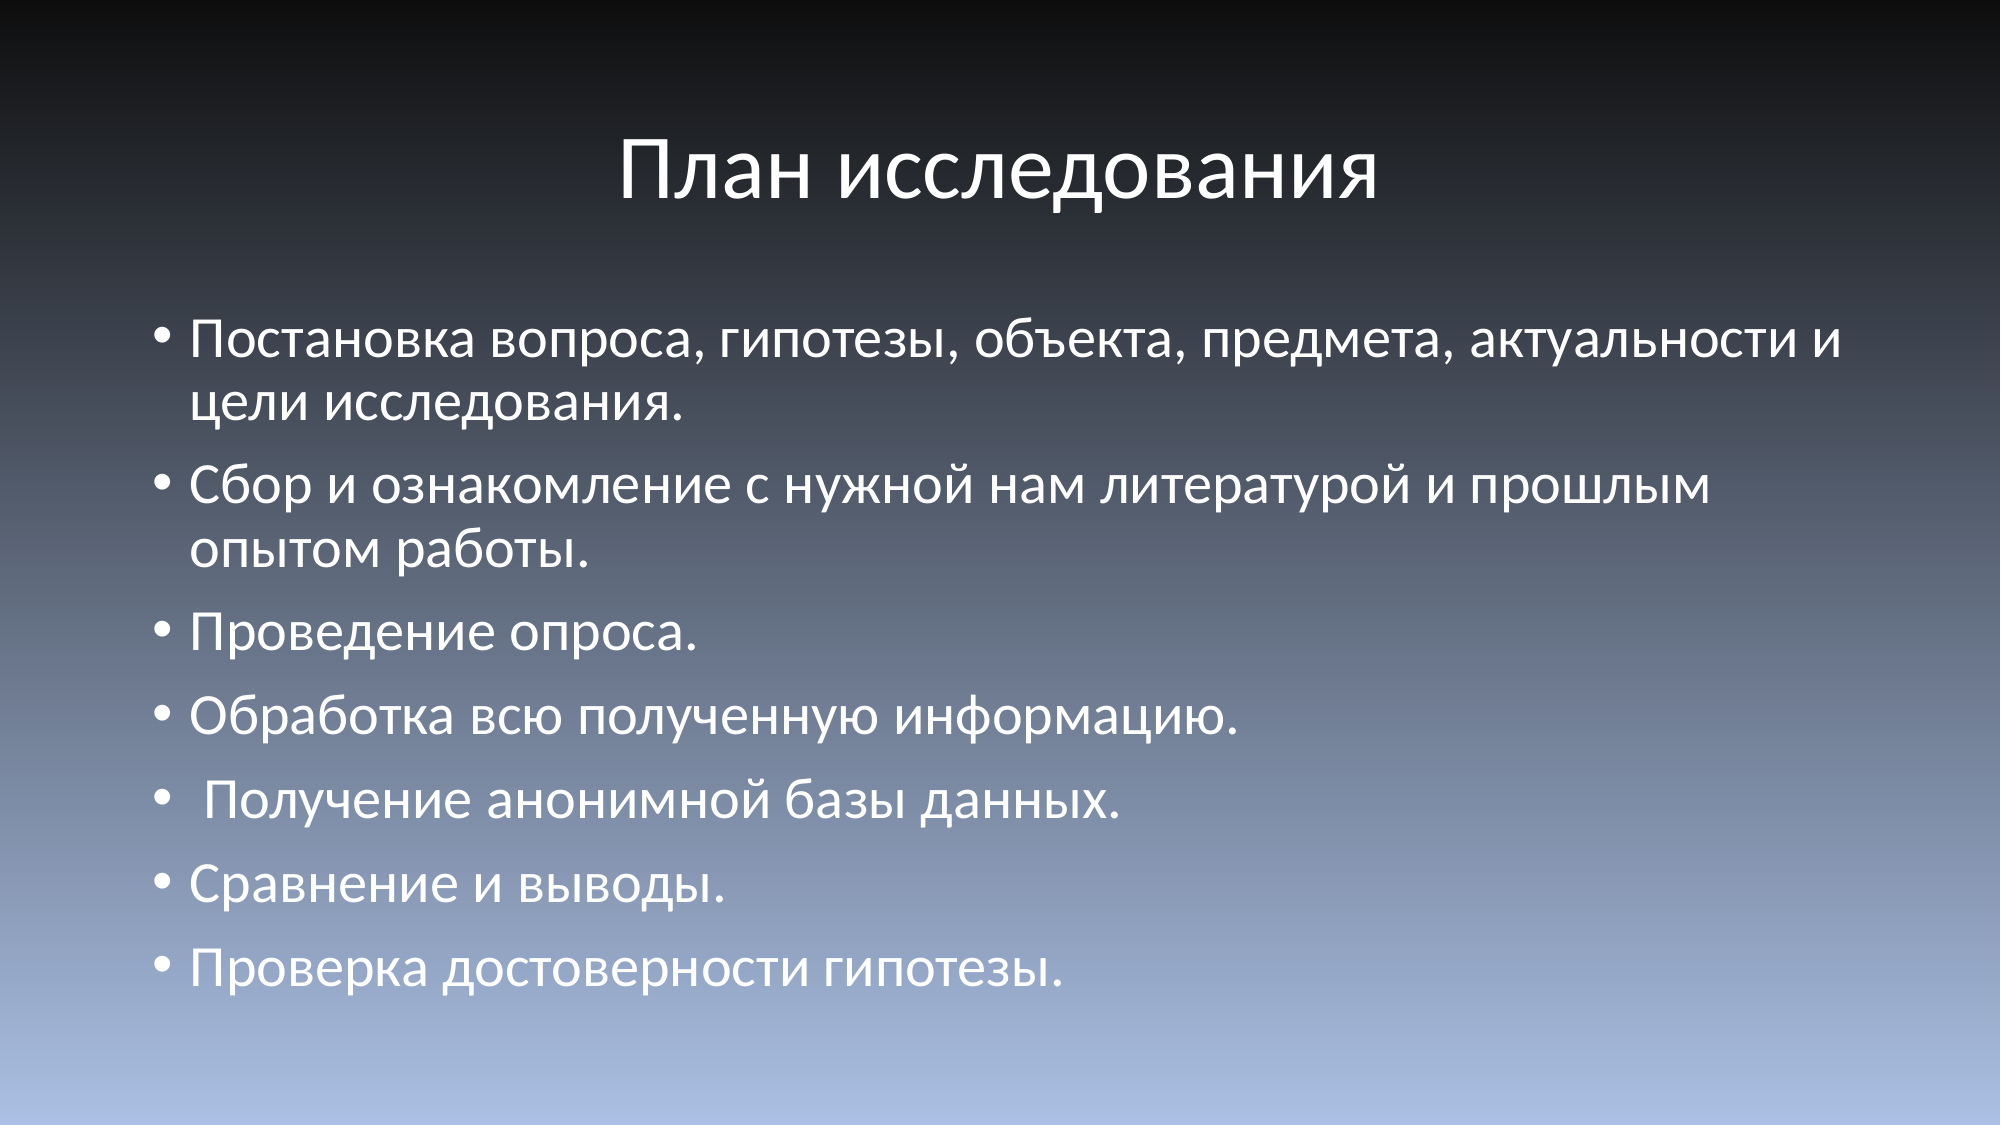

# План исследования
Постановка вопроса, гипотезы, объекта, предмета, актуальности и цели исследования.
Сбор и ознакомление с нужной нам литературой и прошлым опытом работы.
Проведение опроса.
Обработка всю полученную информацию.
 Получение анонимной базы данных.
Сравнение и выводы.
Проверка достоверности гипотезы.